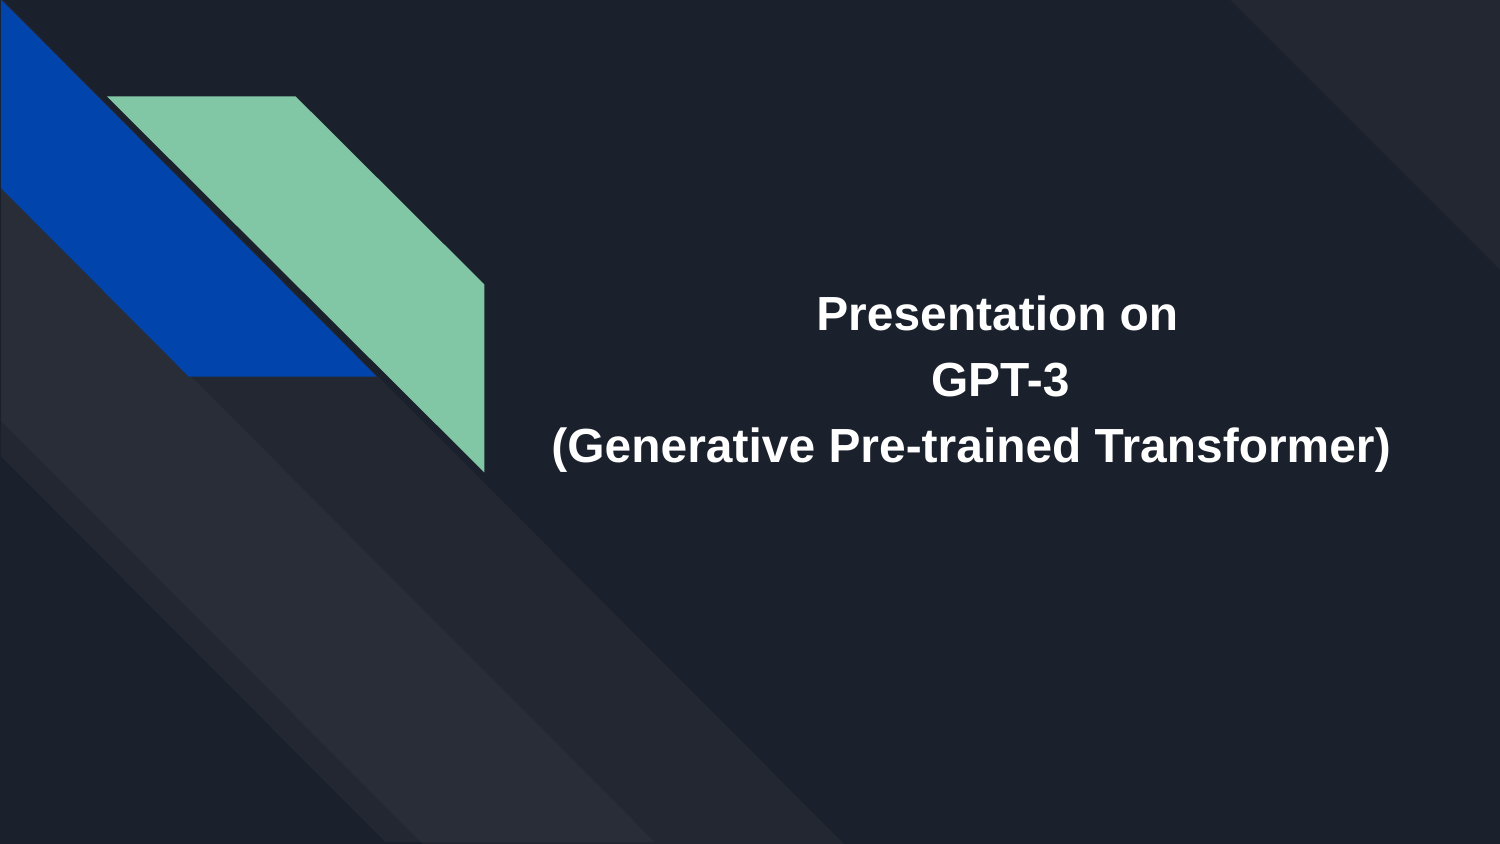

# Presentation on
          GPT-3
    (Generative Pre-trained Transformer)